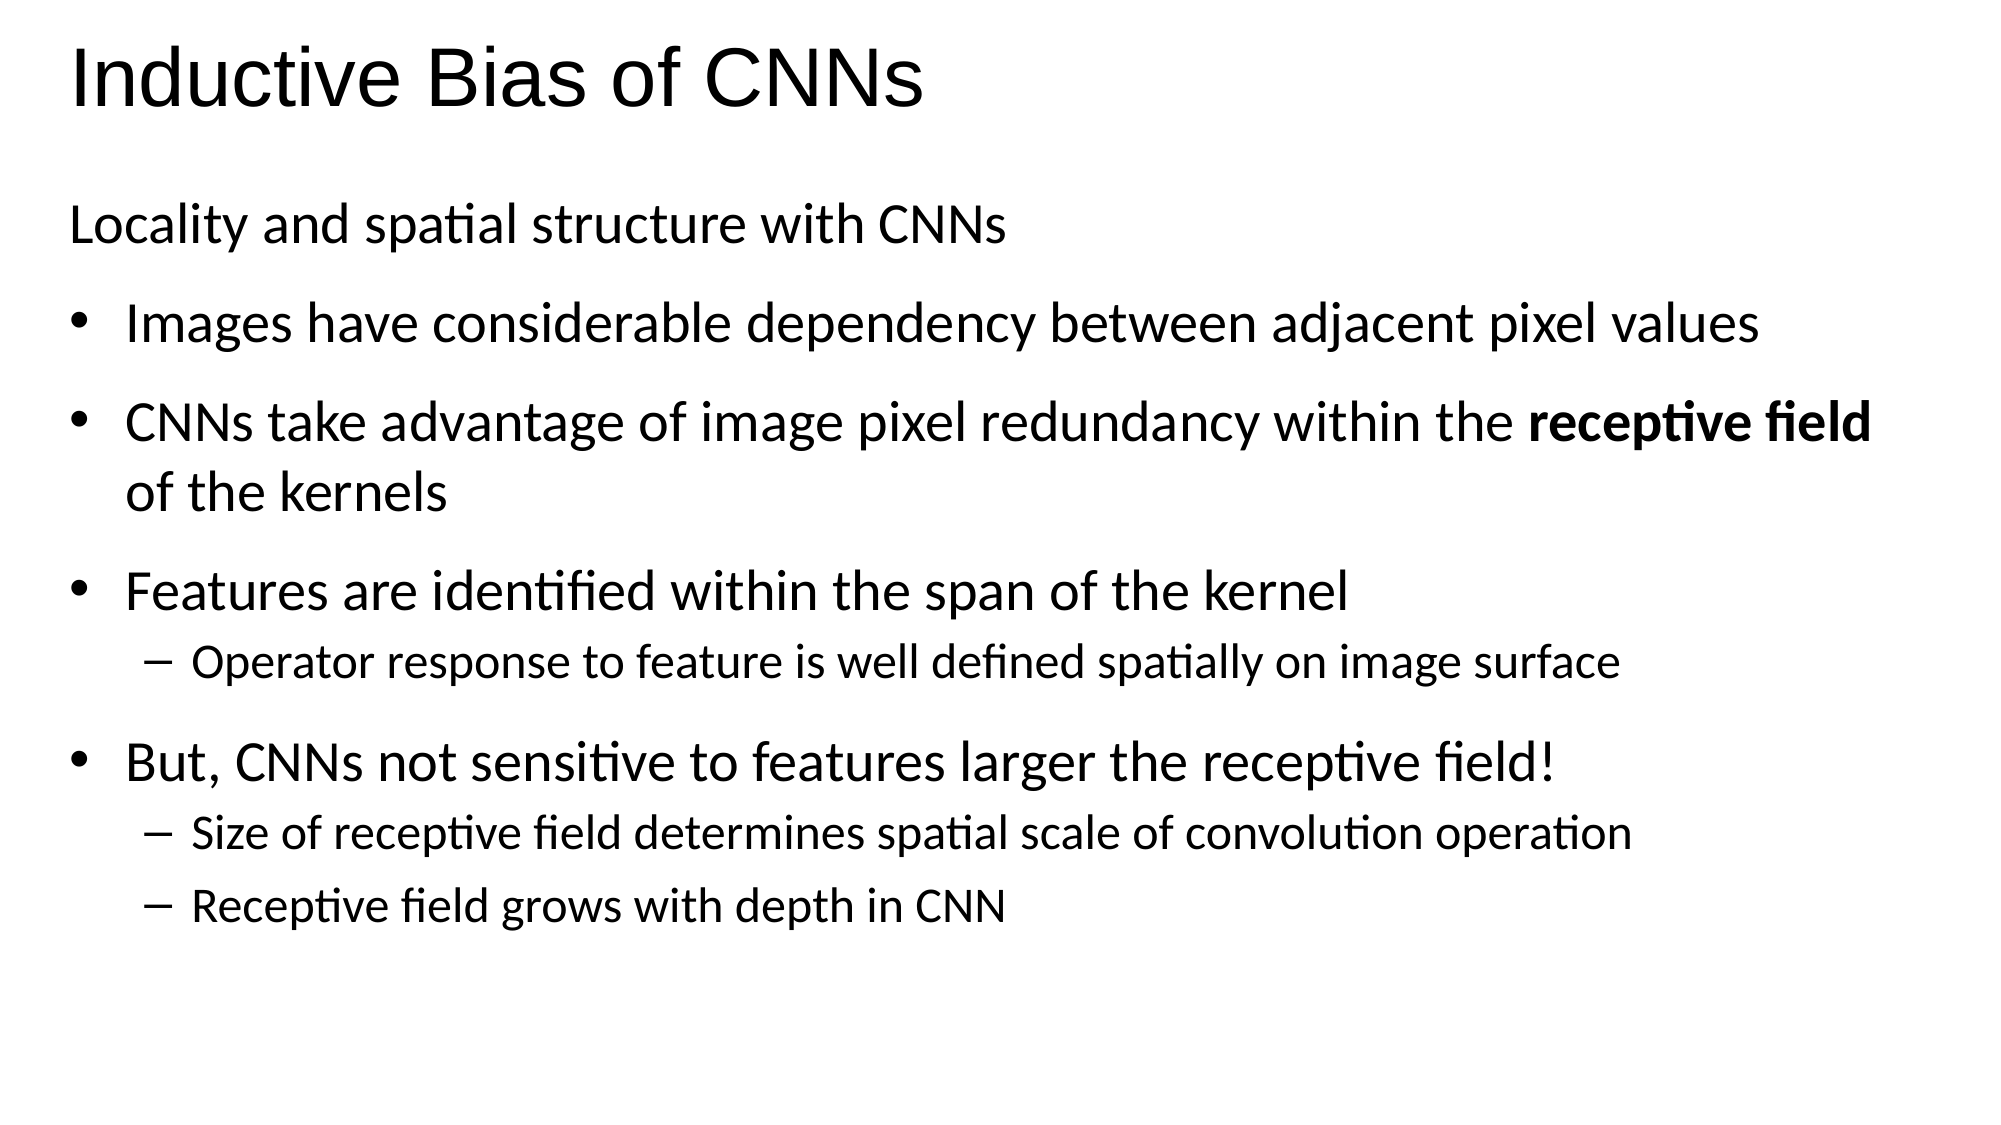

# Inductive Bias of CNNs
Locality and spatial structure with CNNs
Images have considerable dependency between adjacent pixel values
CNNs take advantage of image pixel redundancy within the receptive field of the kernels
Features are identified within the span of the kernel
Operator response to feature is well defined spatially on image surface
But, CNNs not sensitive to features larger the receptive field!
Size of receptive field determines spatial scale of convolution operation
Receptive field grows with depth in CNN